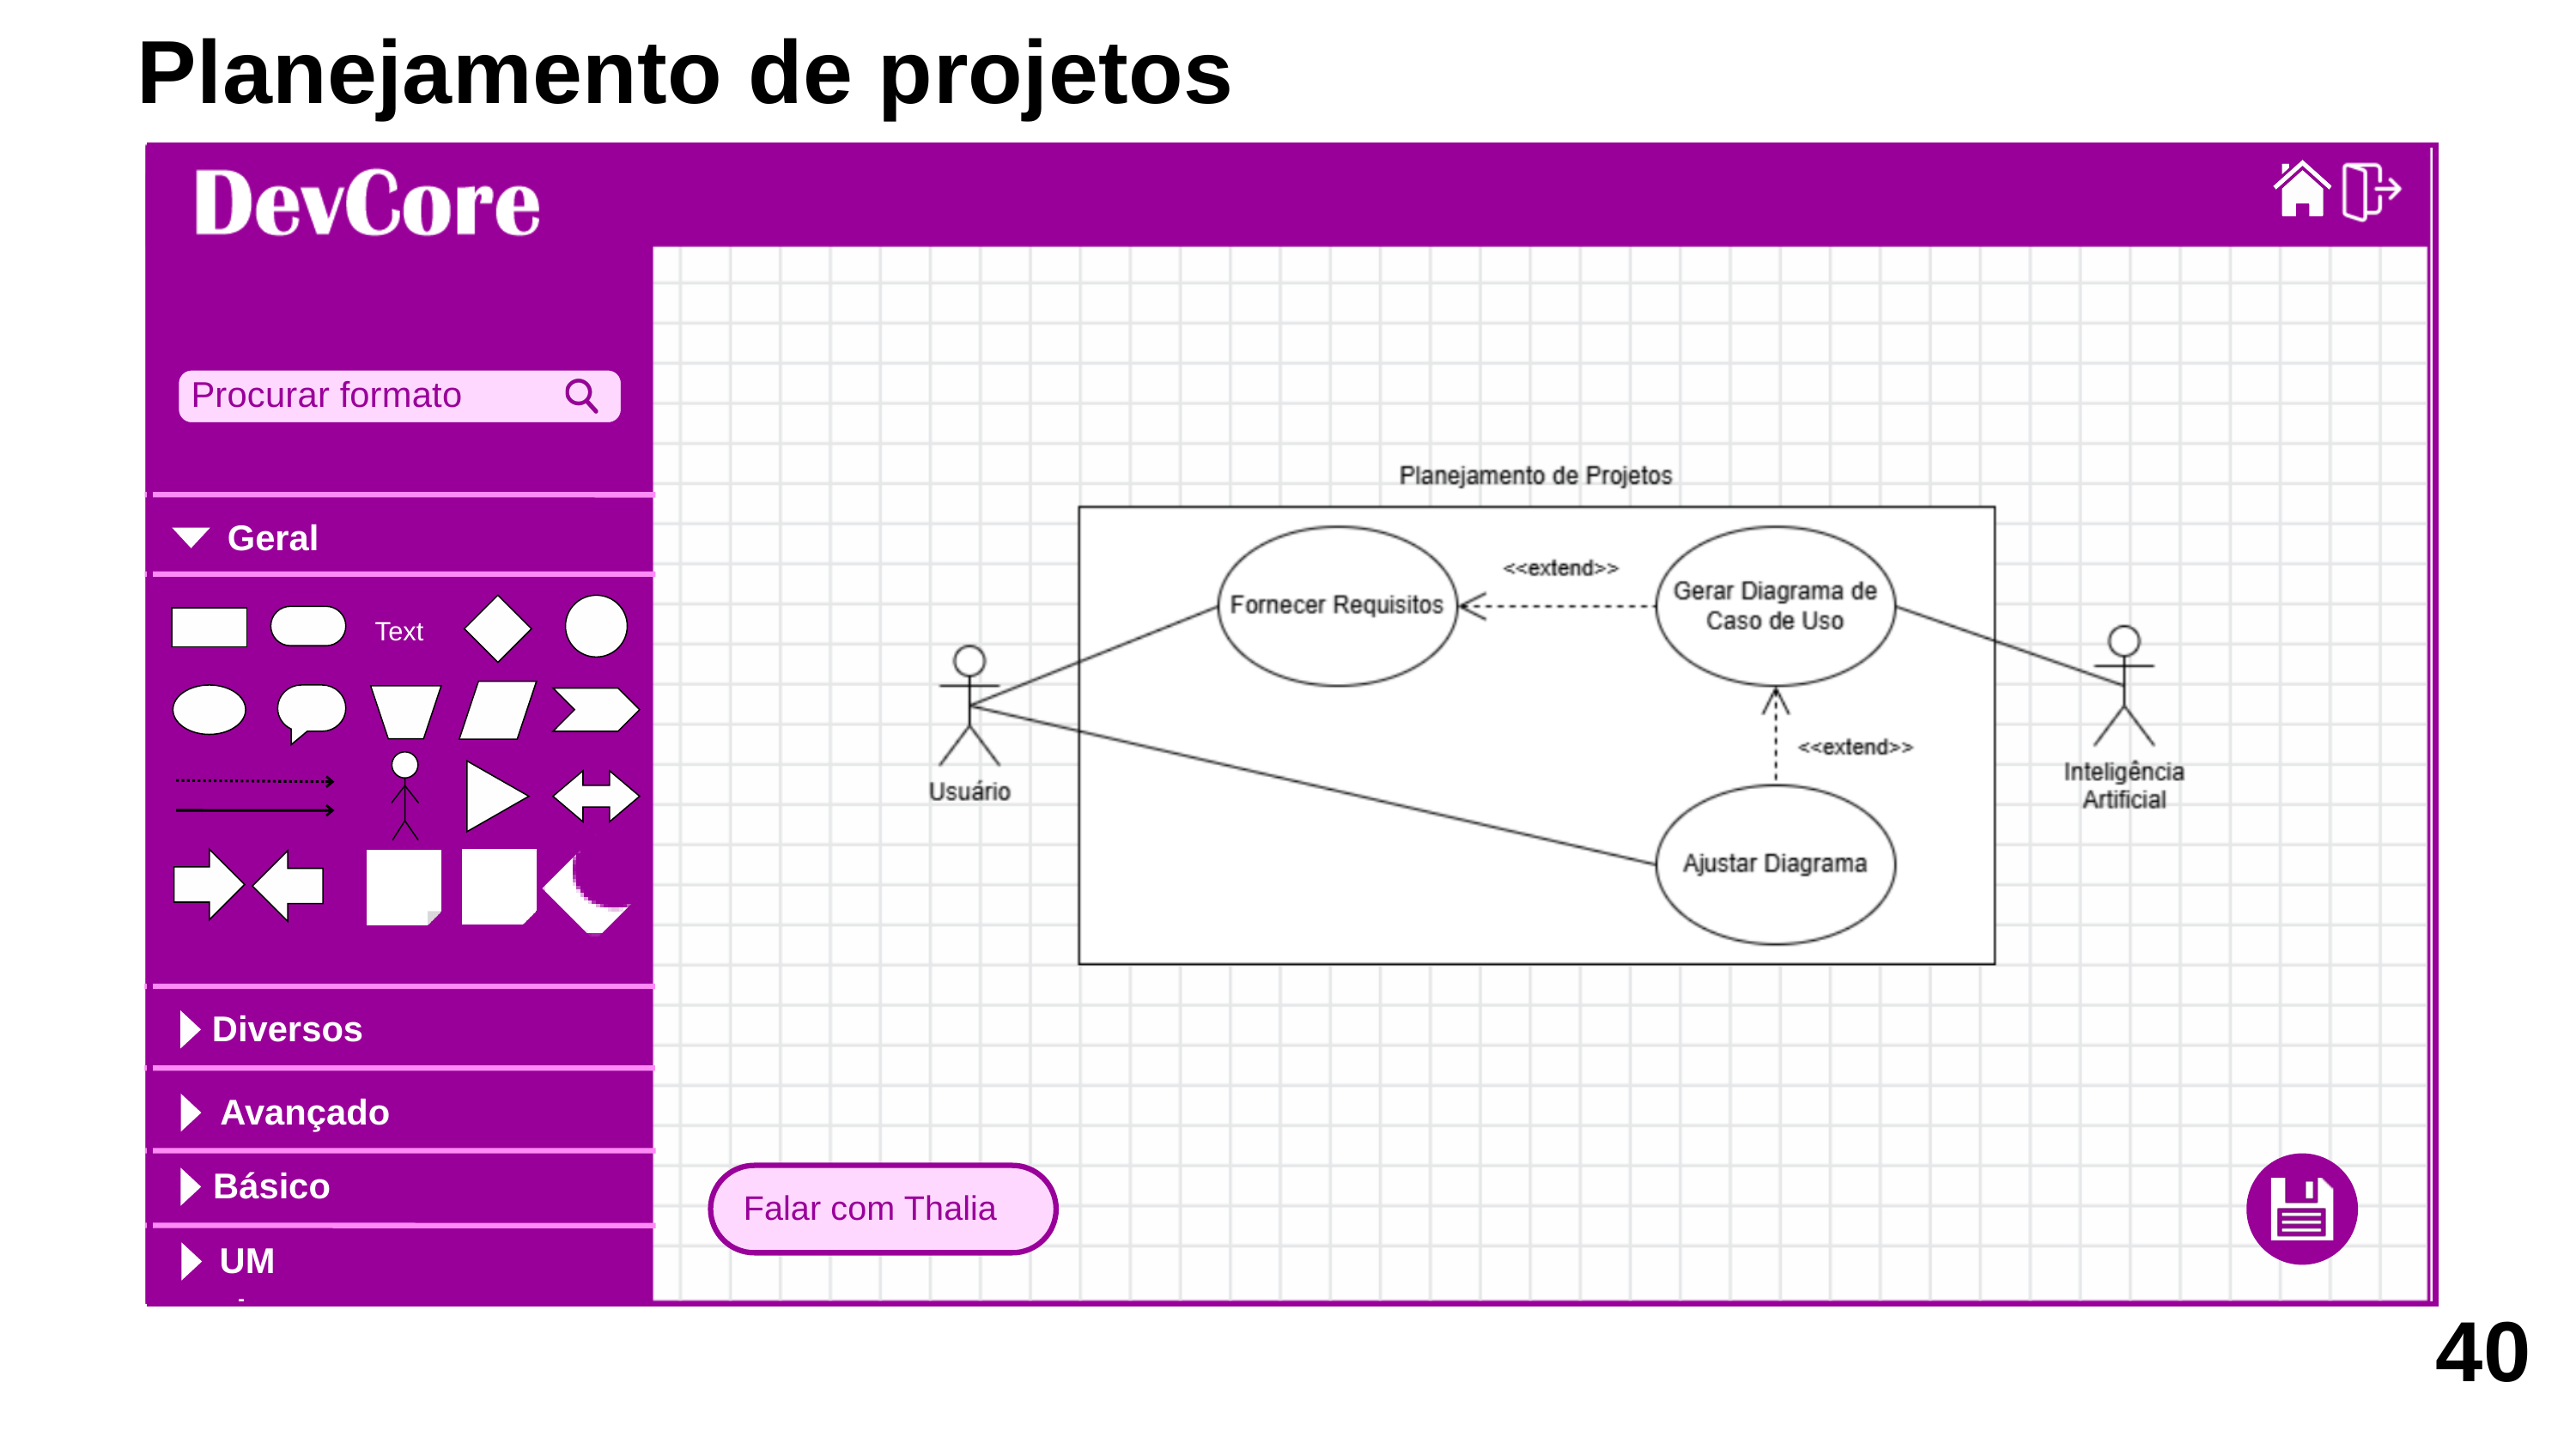

Planejamento de projetos

Procurar formato

Geral

Text

Diversos

Avançado

Básico

Falar com Thalia

UML

40